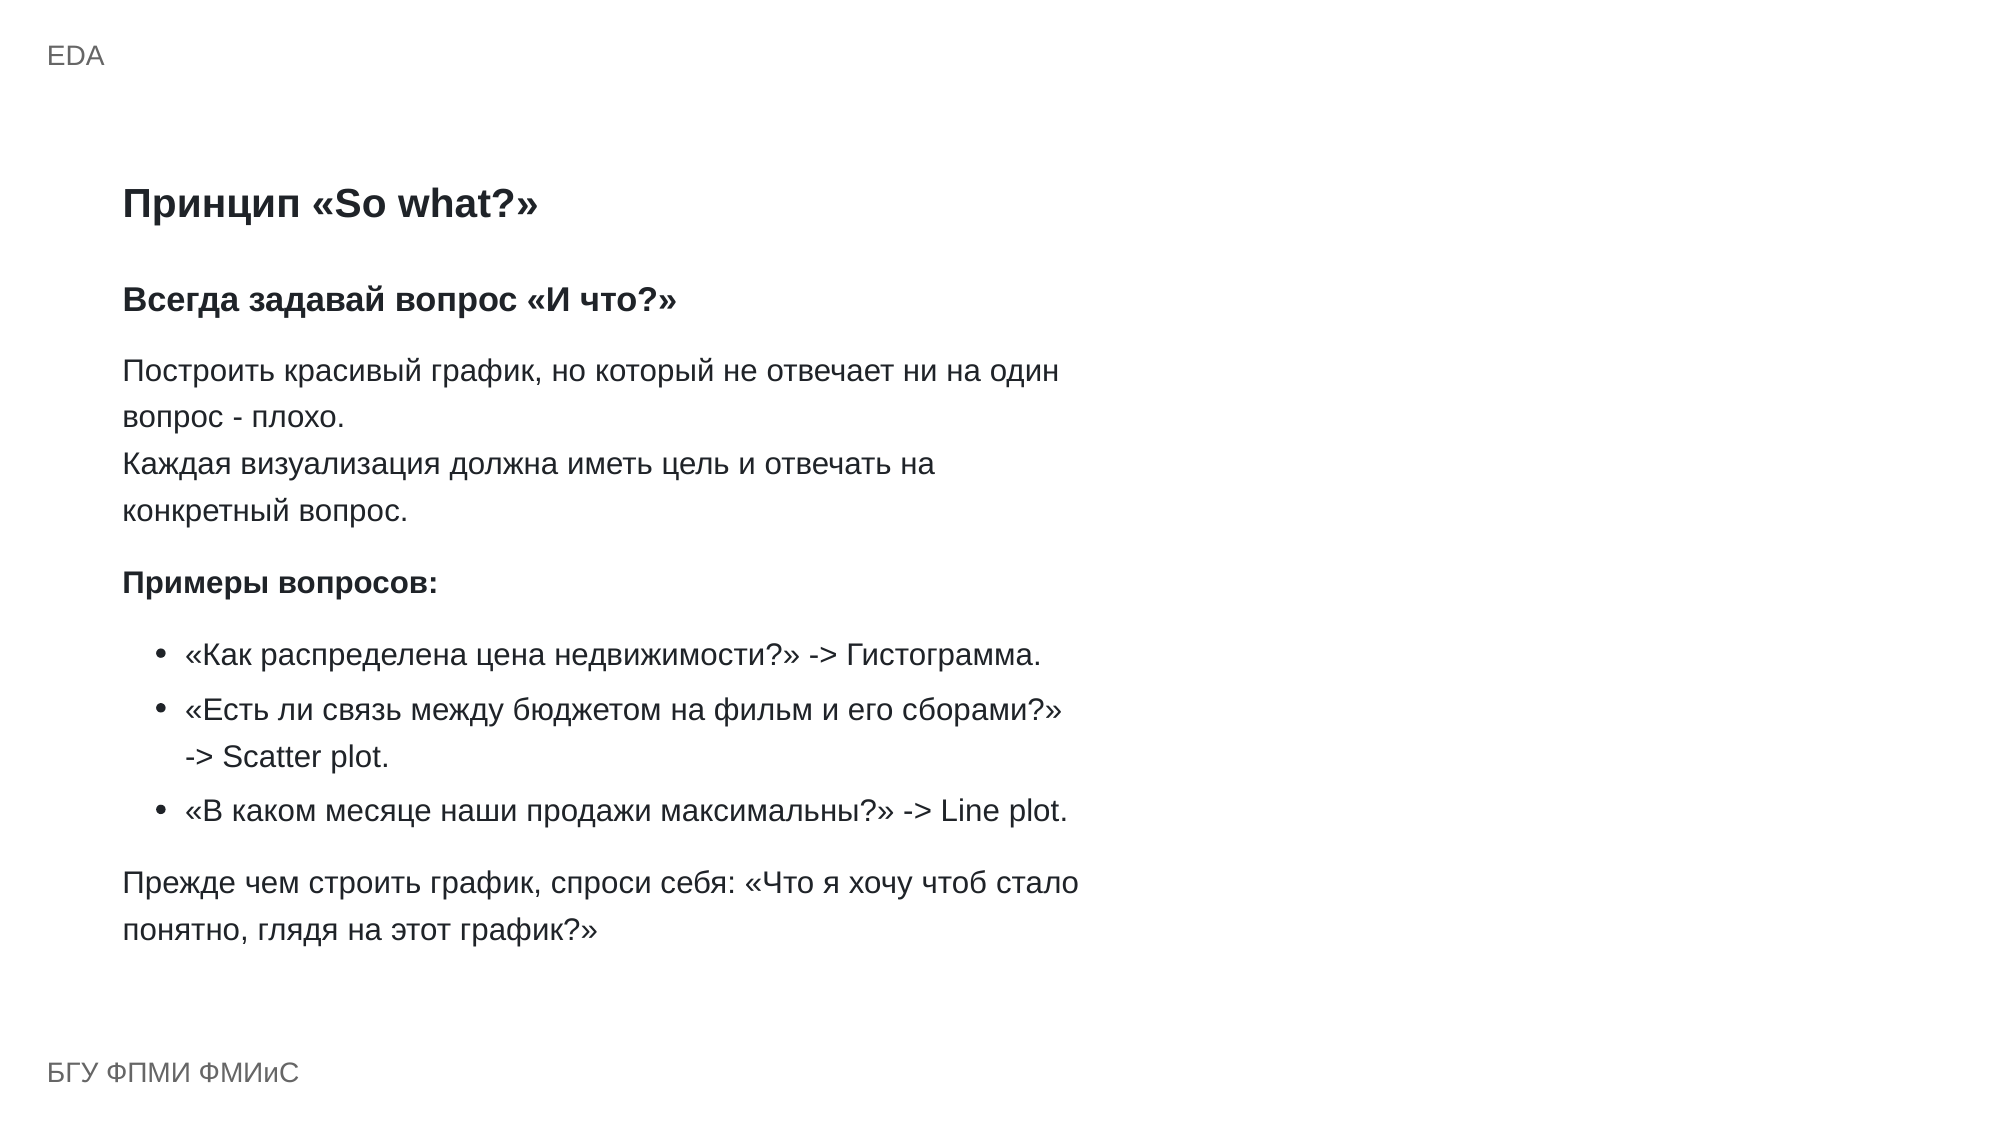

EDA
Принцип «So what?»
Всегда задавай вопрос «И что?»
Построить красивый график, но который не отвечает ни на один
вопрос - плохо.
Каждая визуализация должна иметь цель и отвечать на
конкретный вопрос.
Примеры вопросов:
«Как распределена цена недвижимости?» -> Гистограмма.

«Есть ли связь между бюджетом на фильм и его сборами?»

-> Scatter plot.
«В каком месяце наши продажи максимальны?» -> Line plot.

Прежде чем строить график, спроси себя: «Что я хочу чтоб стало
понятно, глядя на этот график?»
БГУ ФПМИ ФМИиС